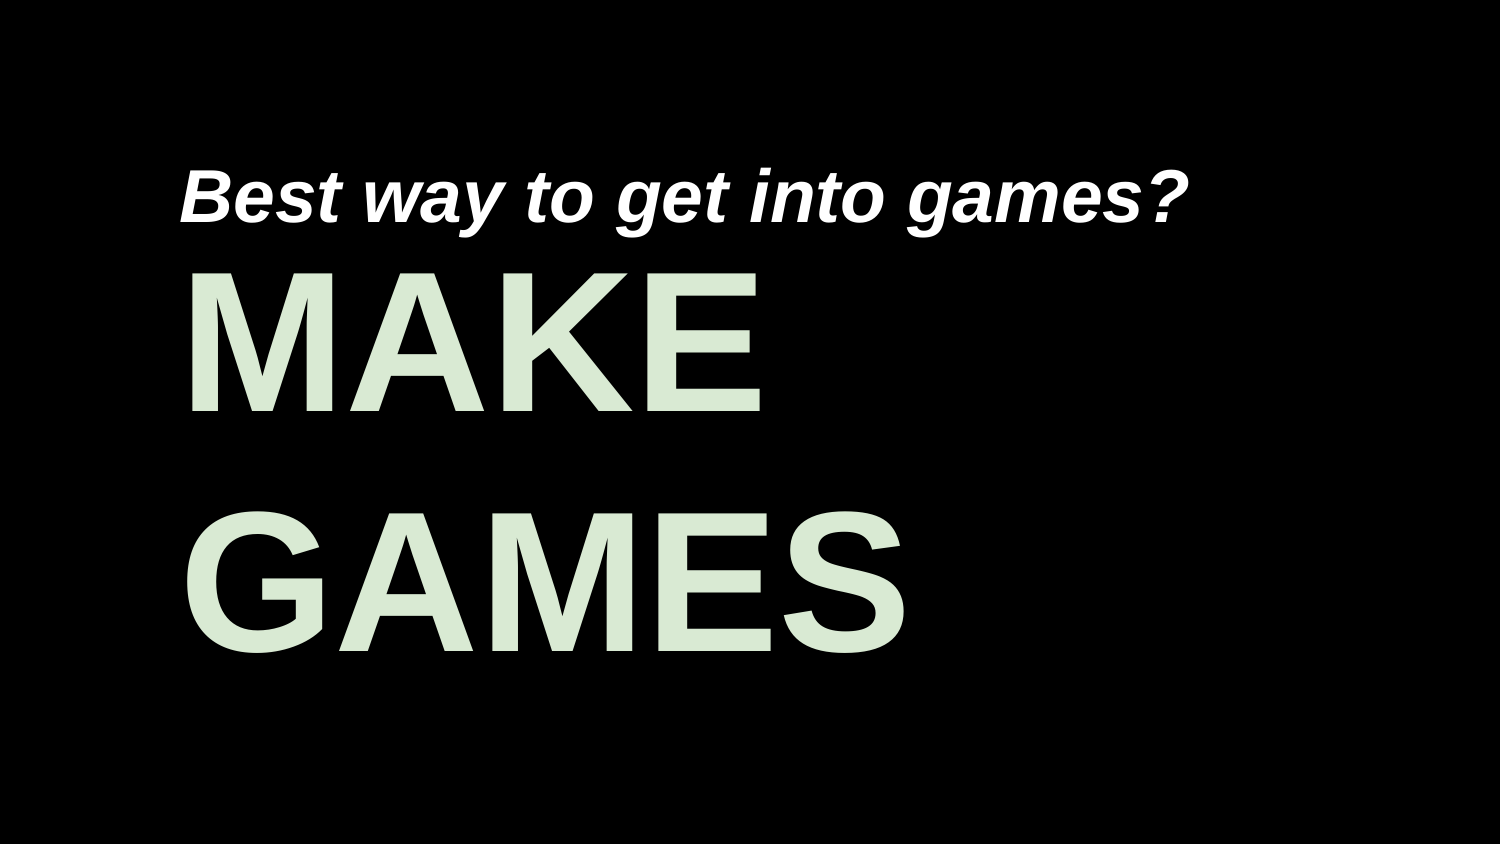

# Best way to get into games?
MAKE GAMES